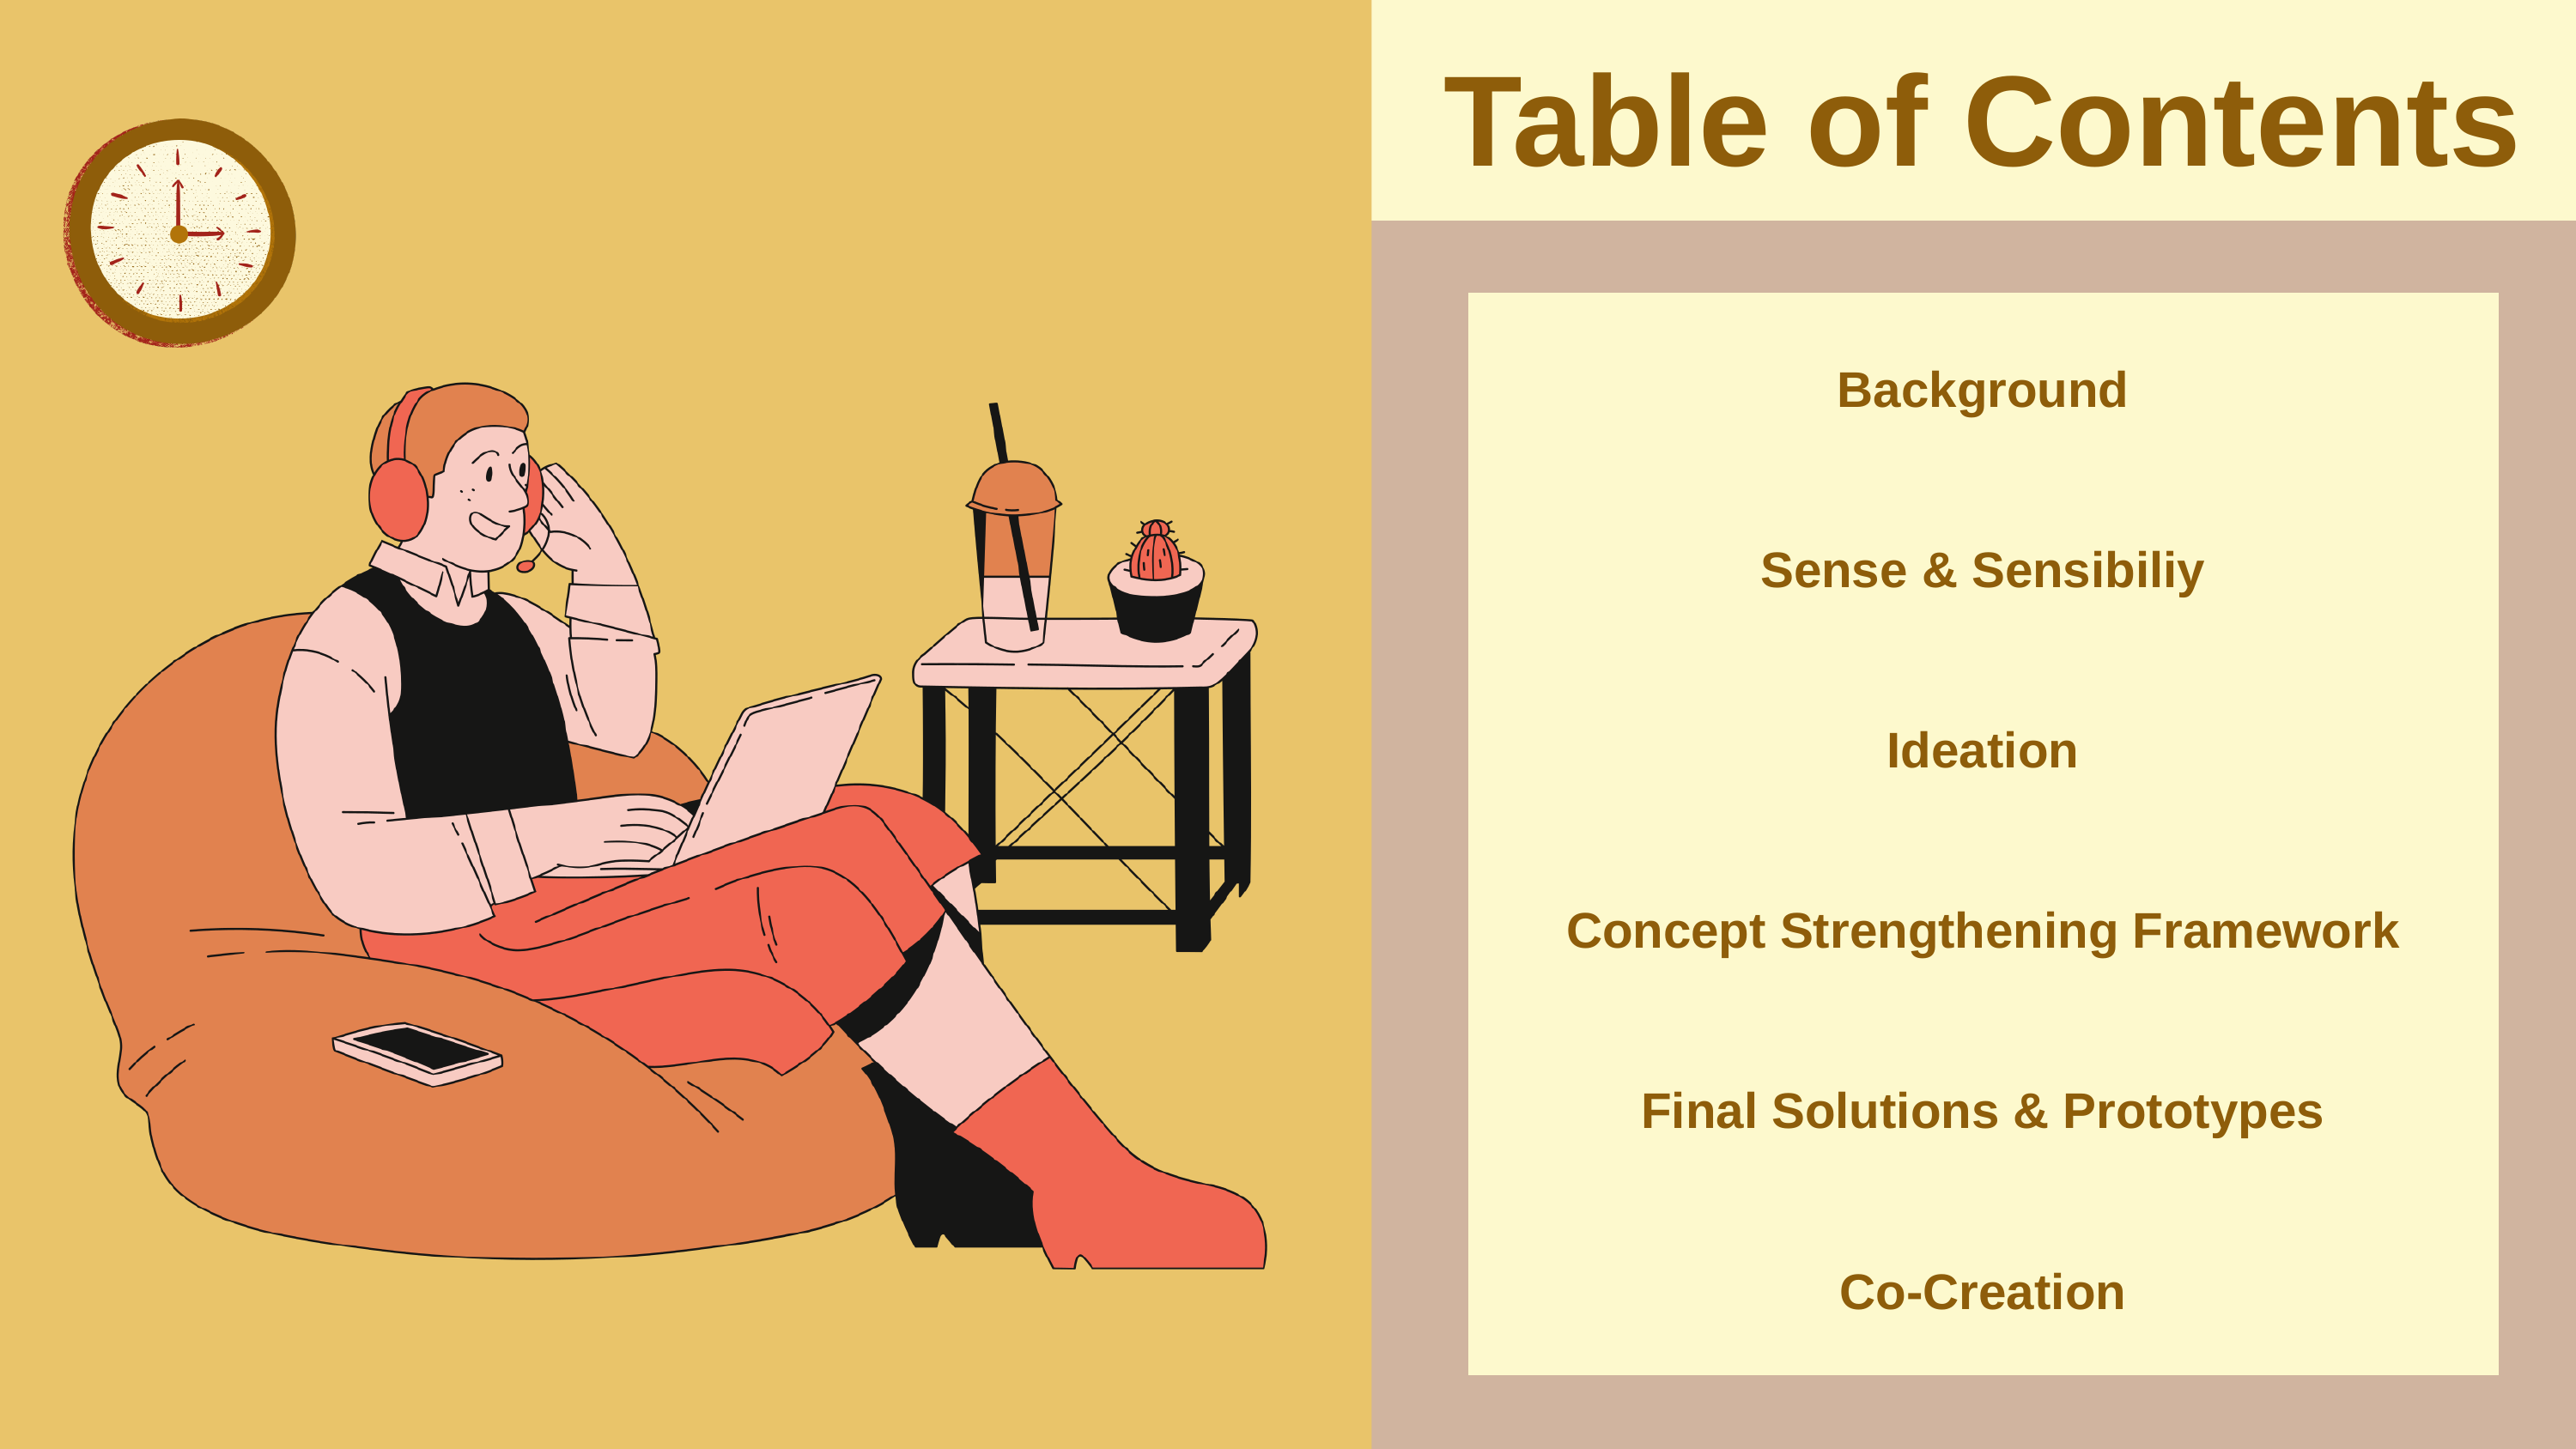

Table of Contents

| Background |
| --- |
| Sense & Sensibiliy |
| Ideation |
| Concept Strengthening Framework |
| Final Solutions & Prototypes |
| Co-Creation |